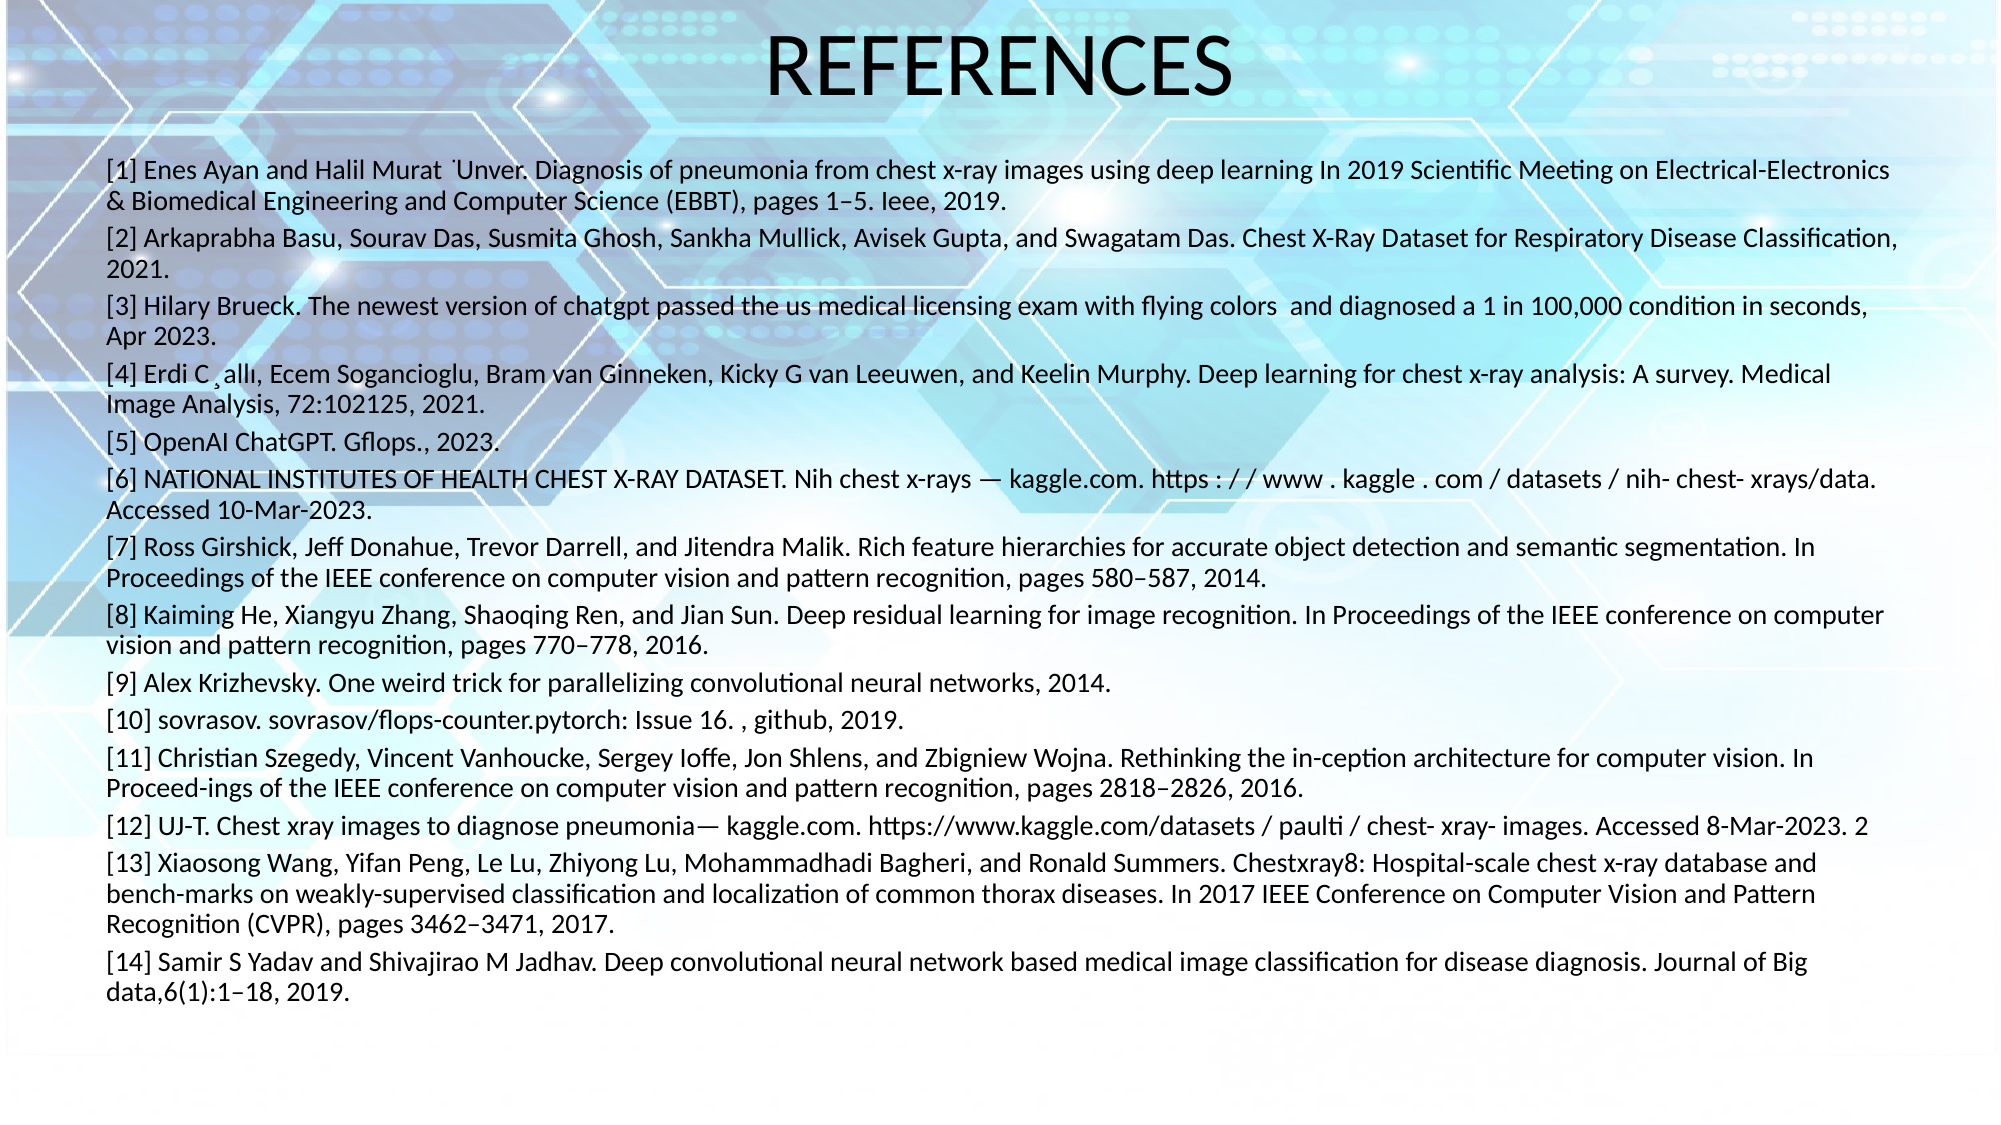

# REFERENCES
[1] Enes Ayan and Halil Murat  ̈Unver. Diagnosis of pneumonia from chest x-ray images using deep learning In 2019 Scientific Meeting on Electrical-Electronics & Biomedical Engineering and Computer Science (EBBT), pages 1–5. Ieee, 2019.
[2] Arkaprabha Basu, Sourav Das, Susmita Ghosh, Sankha Mullick, Avisek Gupta, and Swagatam Das. Chest X-Ray Dataset for Respiratory Disease Classification, 2021.
[3] Hilary Brueck. The newest version of chatgpt passed the us medical licensing exam with flying colors  and diagnosed a 1 in 100,000 condition in seconds, Apr 2023.
[4] Erdi C ̧ allı, Ecem Sogancioglu, Bram van Ginneken, Kicky G van Leeuwen, and Keelin Murphy. Deep learning for chest x-ray analysis: A survey. Medical Image Analysis, 72:102125, 2021.
[5] OpenAI ChatGPT. Gflops., 2023.
[6] NATIONAL INSTITUTES OF HEALTH CHEST X-RAY DATASET. Nih chest x-rays — kaggle.com. https : / / www . kaggle . com / datasets / nih- chest- xrays/data. Accessed 10-Mar-2023.
[7] Ross Girshick, Jeff Donahue, Trevor Darrell, and Jitendra Malik. Rich feature hierarchies for accurate object detection and semantic segmentation. In Proceedings of the IEEE conference on computer vision and pattern recognition, pages 580–587, 2014.
[8] Kaiming He, Xiangyu Zhang, Shaoqing Ren, and Jian Sun. Deep residual learning for image recognition. In Proceedings of the IEEE conference on computer vision and pattern recognition, pages 770–778, 2016.
[9] Alex Krizhevsky. One weird trick for parallelizing convolutional neural networks, 2014.
[10] sovrasov. sovrasov/flops-counter.pytorch: Issue 16. , github, 2019.
[11] Christian Szegedy, Vincent Vanhoucke, Sergey Ioffe, Jon Shlens, and Zbigniew Wojna. Rethinking the in-ception architecture for computer vision. In Proceed-ings of the IEEE conference on computer vision and pattern recognition, pages 2818–2826, 2016.
[12] UJ-T. Chest xray images to diagnose pneumonia— kaggle.com. https://www.kaggle.com/datasets / paulti / chest- xray- images. Accessed 8-Mar-2023. 2
[13] Xiaosong Wang, Yifan Peng, Le Lu, Zhiyong Lu, Mohammadhadi Bagheri, and Ronald Summers. Chestxray8: Hospital-scale chest x-ray database and bench-marks on weakly-supervised classification and localization of common thorax diseases. In 2017 IEEE Conference on Computer Vision and Pattern Recognition (CVPR), pages 3462–3471, 2017.
[14] Samir S Yadav and Shivajirao M Jadhav. Deep convolutional neural network based medical image classification for disease diagnosis. Journal of Big data,6(1):1–18, 2019.